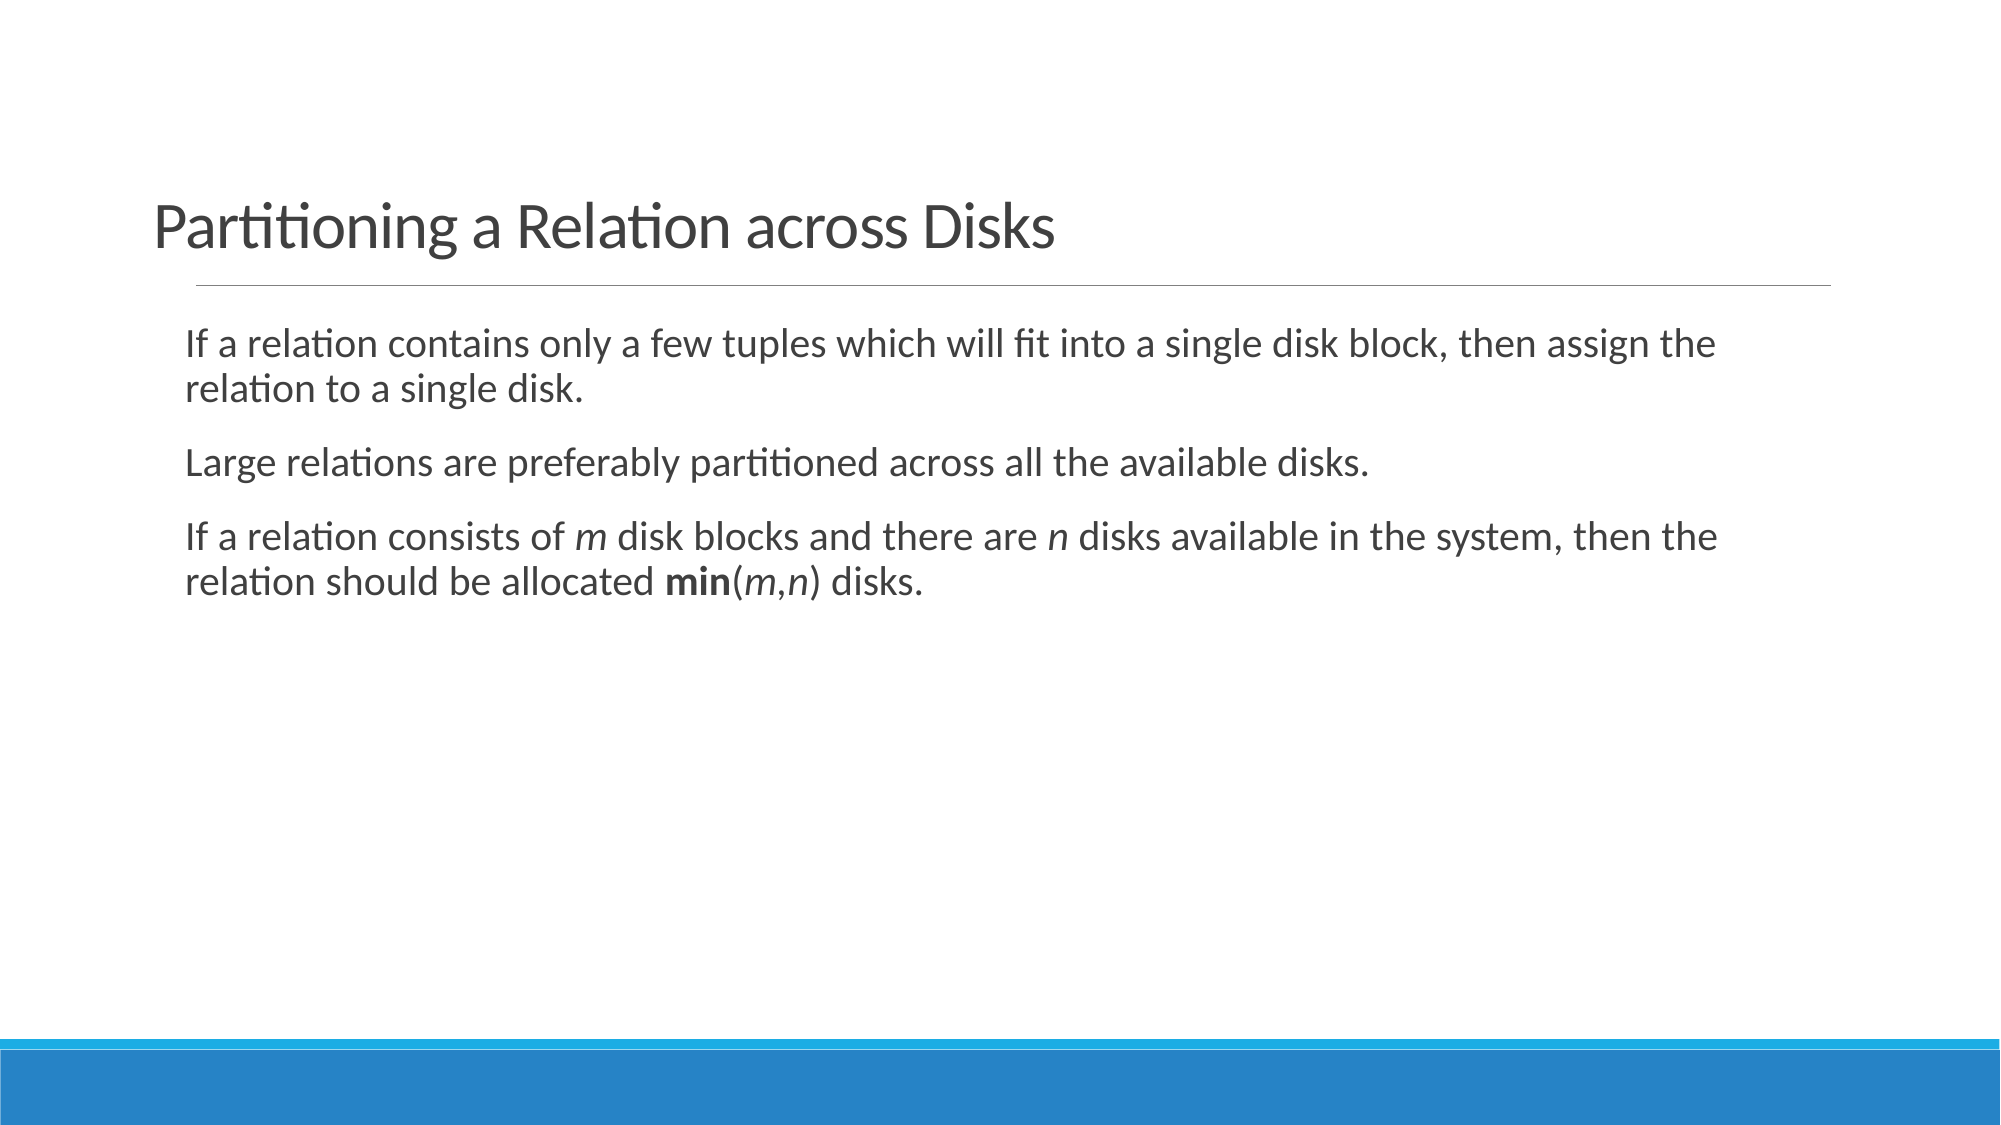

# Partitioning a Relation across Disks
If a relation contains only a few tuples which will fit into a single disk block, then assign the relation to a single disk.
Large relations are preferably partitioned across all the available disks.
If a relation consists of m disk blocks and there are n disks available in the system, then the relation should be allocated min(m,n) disks.